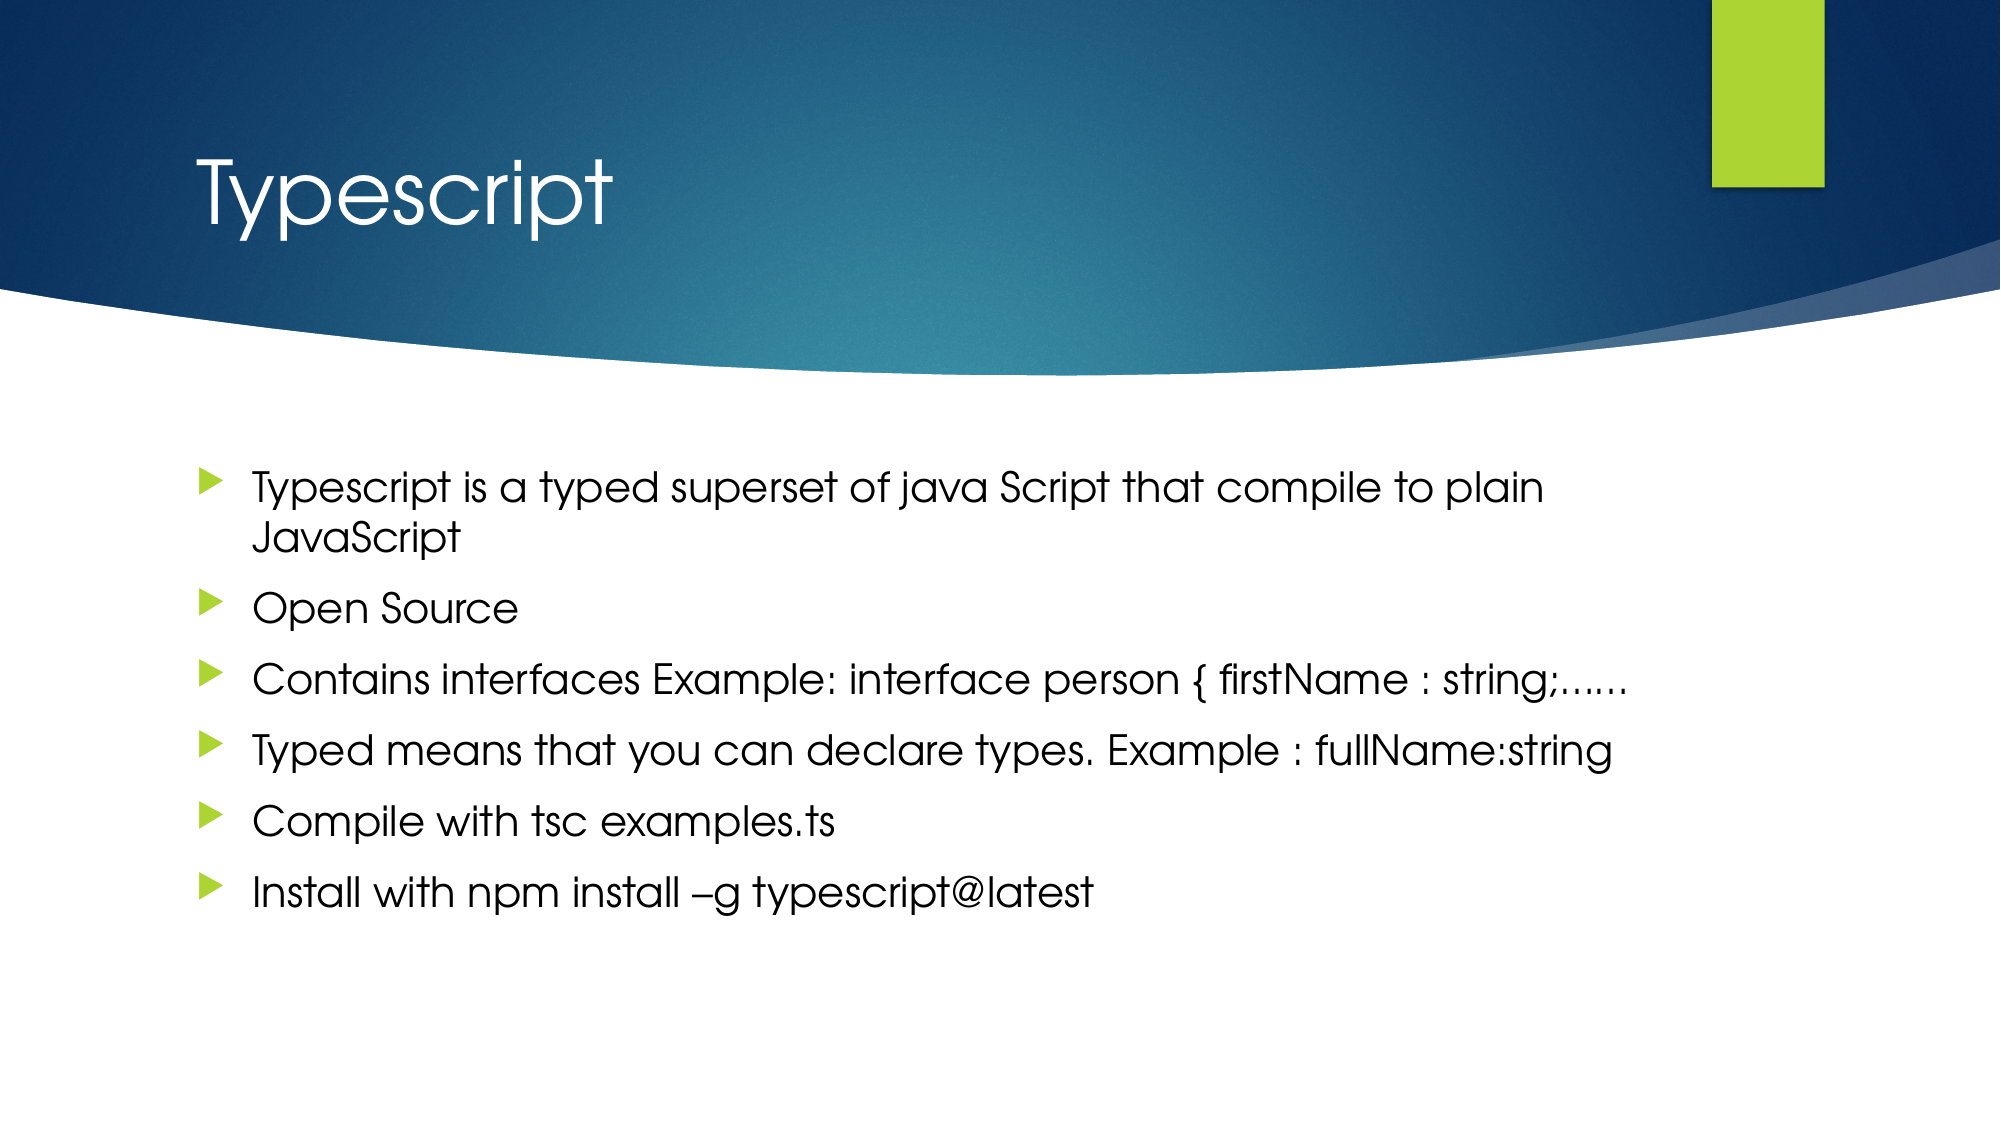

11
# Typescript

Typescript is a typed superset of java Script that compile to plain JavaScript
Open Source
Contains interfaces Example: interface person { firstName : string;……
Typed means that you can declare types. Example : fullName:string
Compile with tsc examples.ts
Install with npm install –g typescript@latest